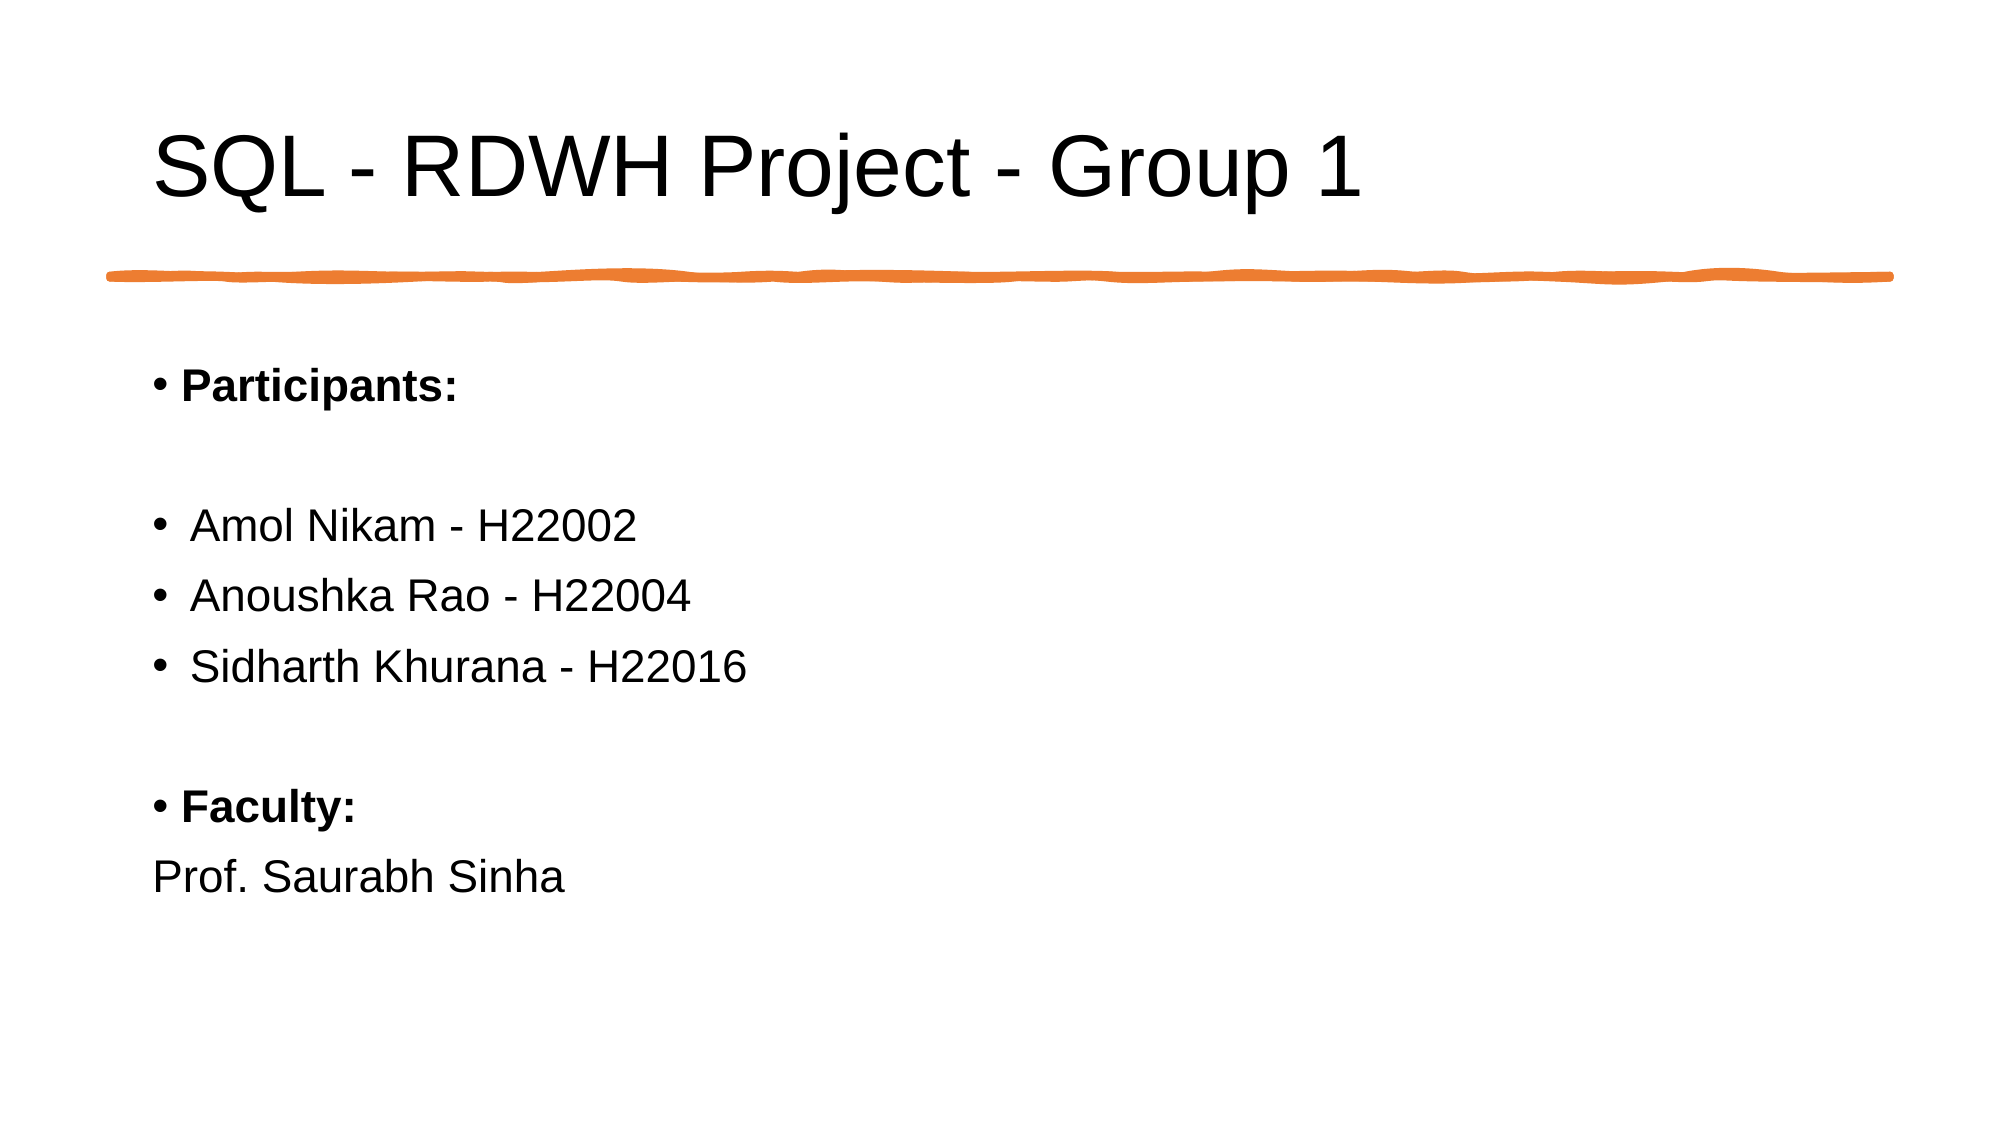

# SQL - RDWH Project - Group 1

 Participants:

Amol Nikam - H22002
Anoushka Rao - H22004
Sidharth Khurana - H22016

 Faculty:
Prof. Saurabh Sinha